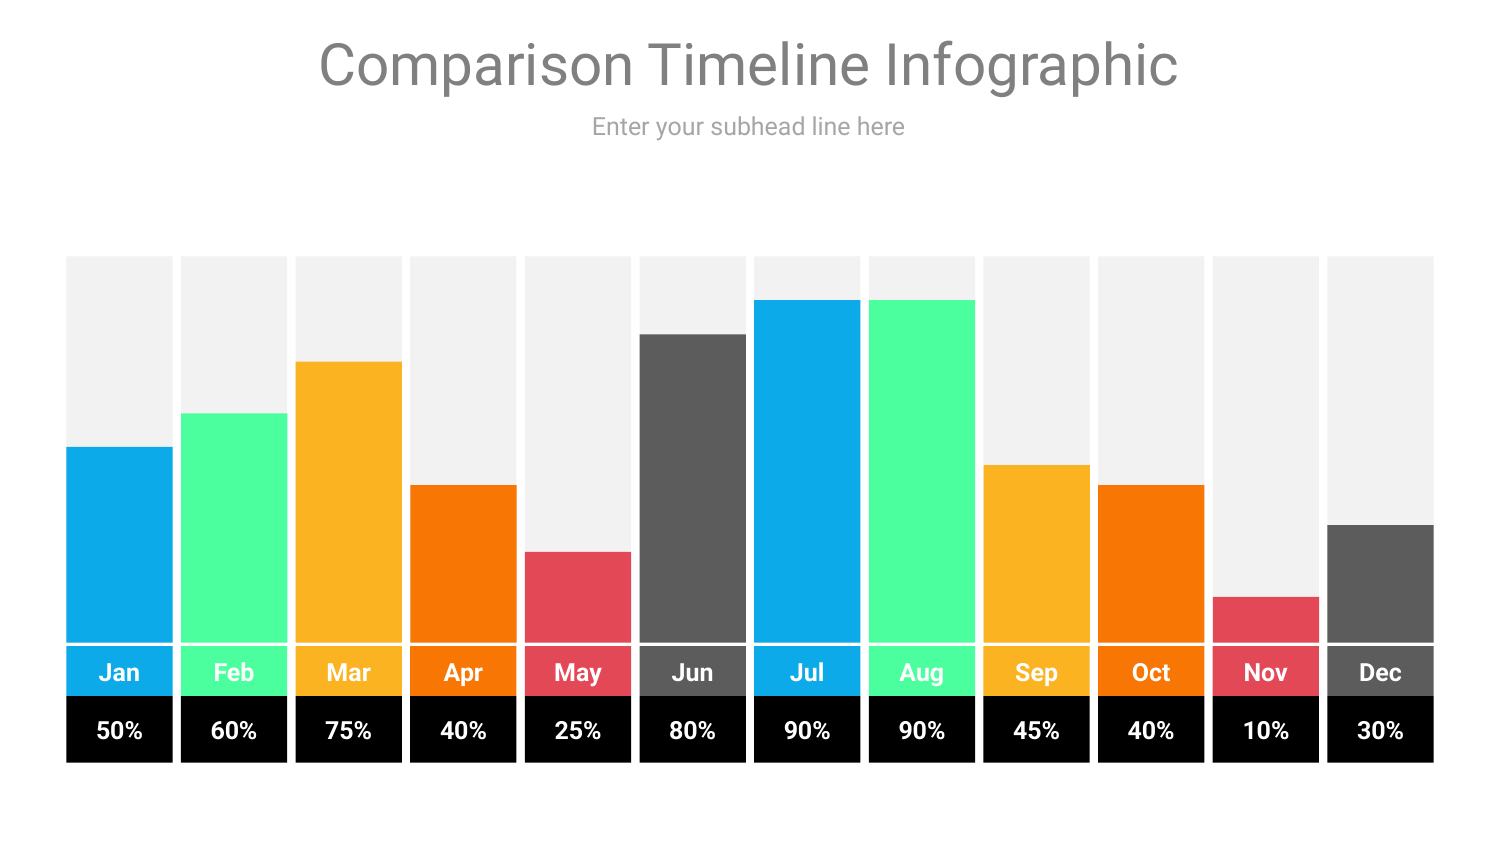

# Comparison Timeline Infographic
Enter your subhead line here

Jan
Feb
Mar
Apr
May
Jun
Jul
Aug
Sep
Oct
Nov
Dec
50%
60%
75%
40%
25%
80%
90%
90%
45%
40%
10%
30%